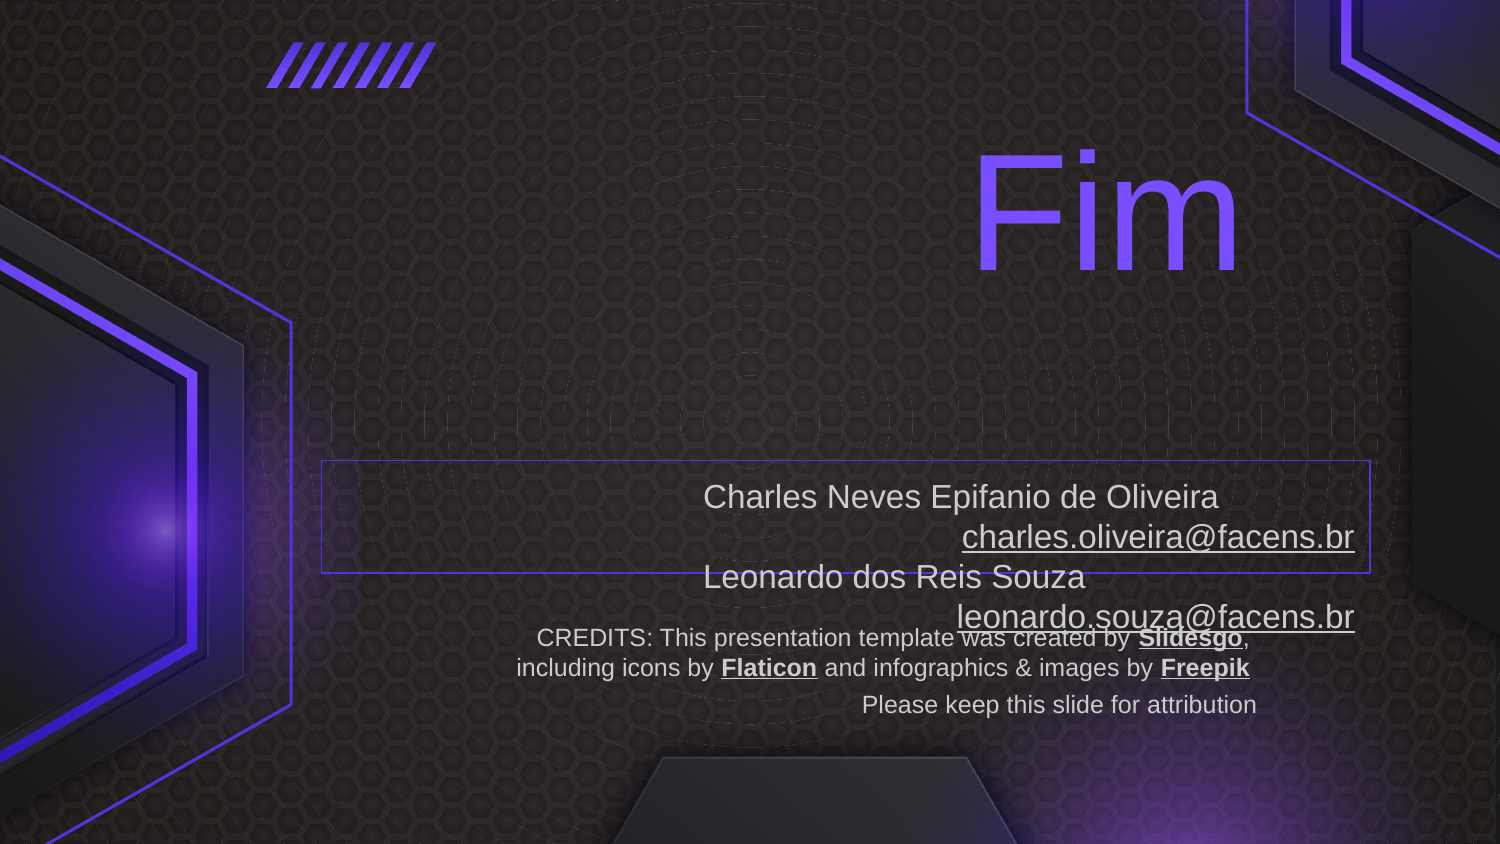

# Fim
Charles Neves Epifanio de Oliveira	charles.oliveira@facens.br
Leonardo dos Reis Souza		leonardo.souza@facens.br
Please keep this slide for attribution